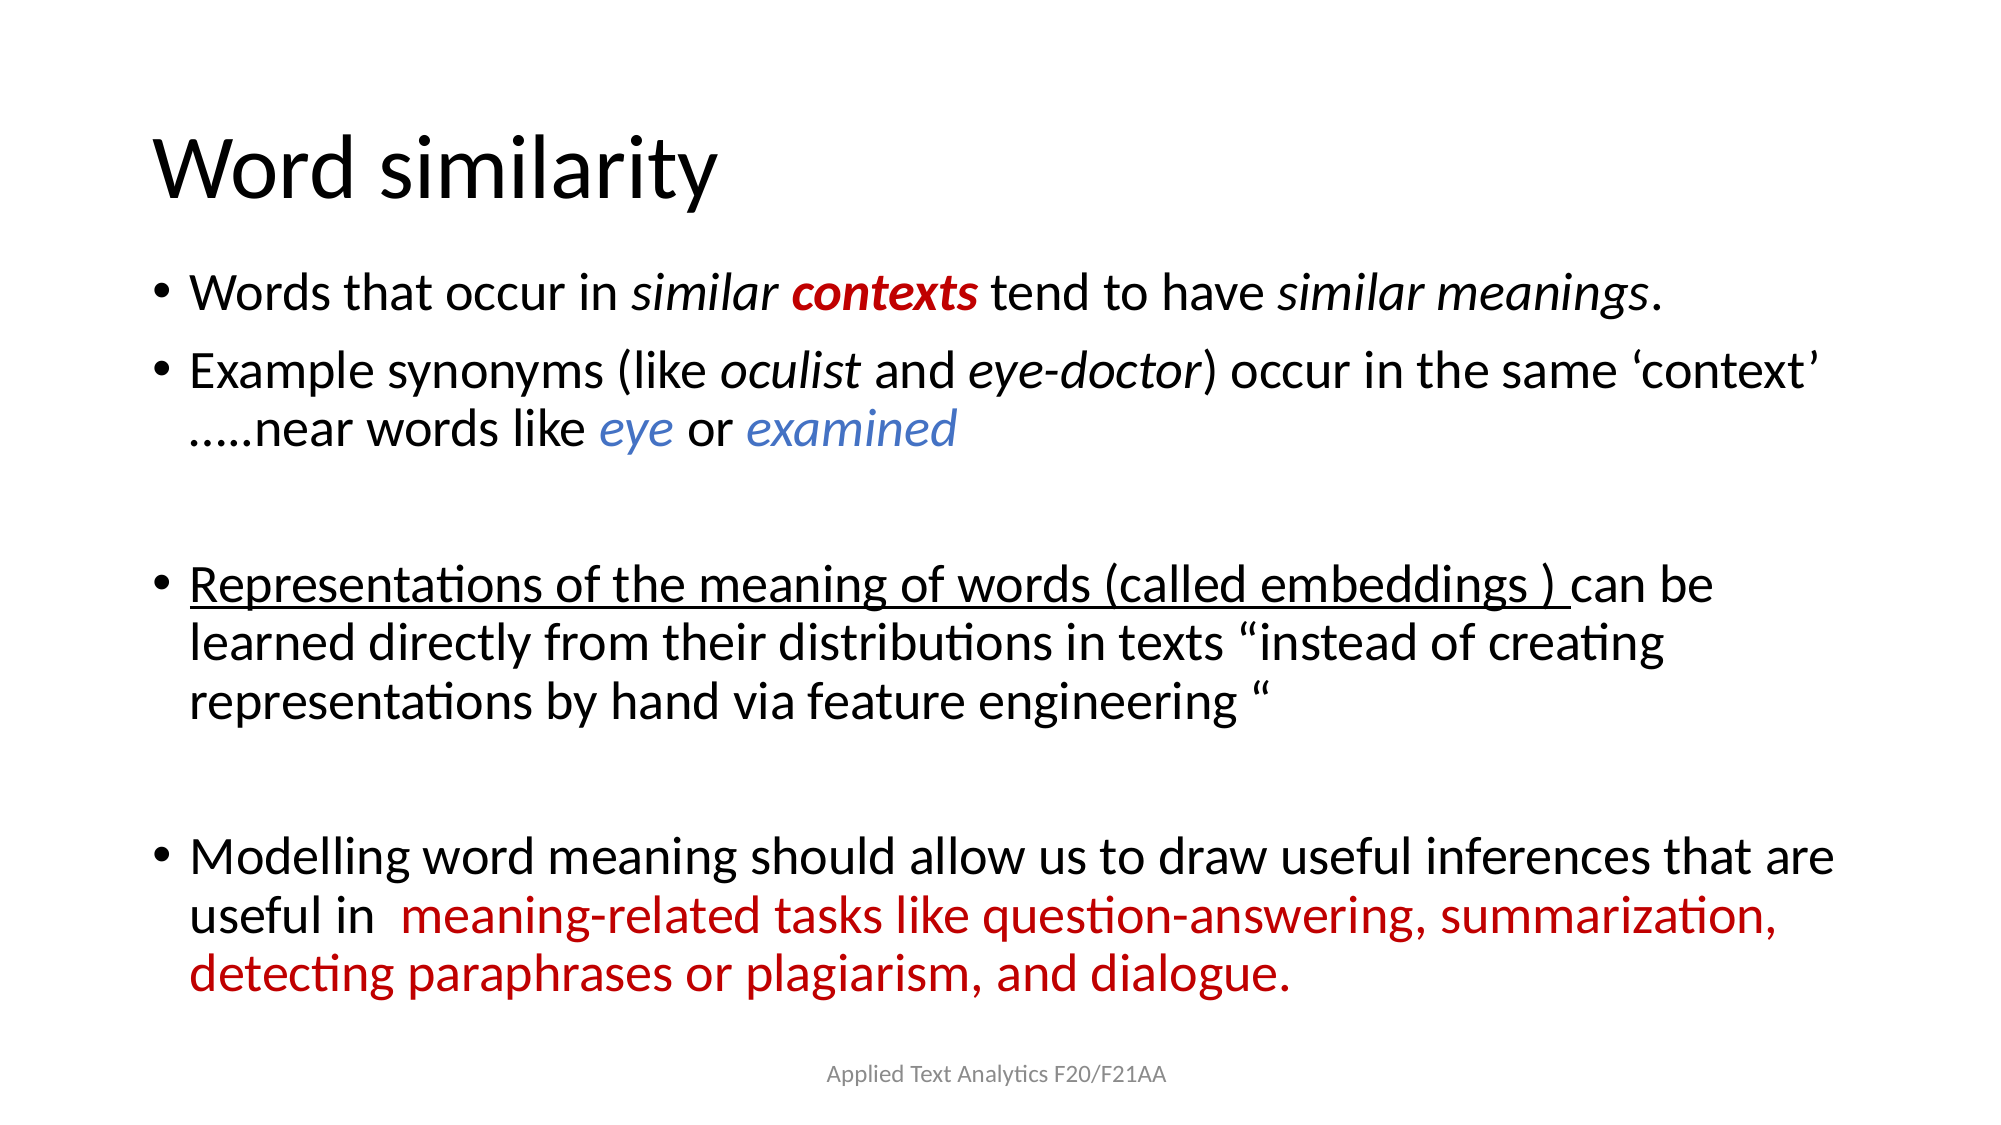

# Word similarity
Words that occur in similar contexts tend to have similar meanings.
Example synonyms (like oculist and eye-doctor) occur in the same ‘context’ …..near words like eye or examined

Representations of the meaning of words (called embeddings ) can be learned directly from their distributions in texts “instead of creating representations by hand via feature engineering “

Modelling word meaning should allow us to draw useful inferences that are useful in  meaning-related tasks like question-answering, summarization, detecting paraphrases or plagiarism, and dialogue.

Applied Text Analytics F20/F21AA